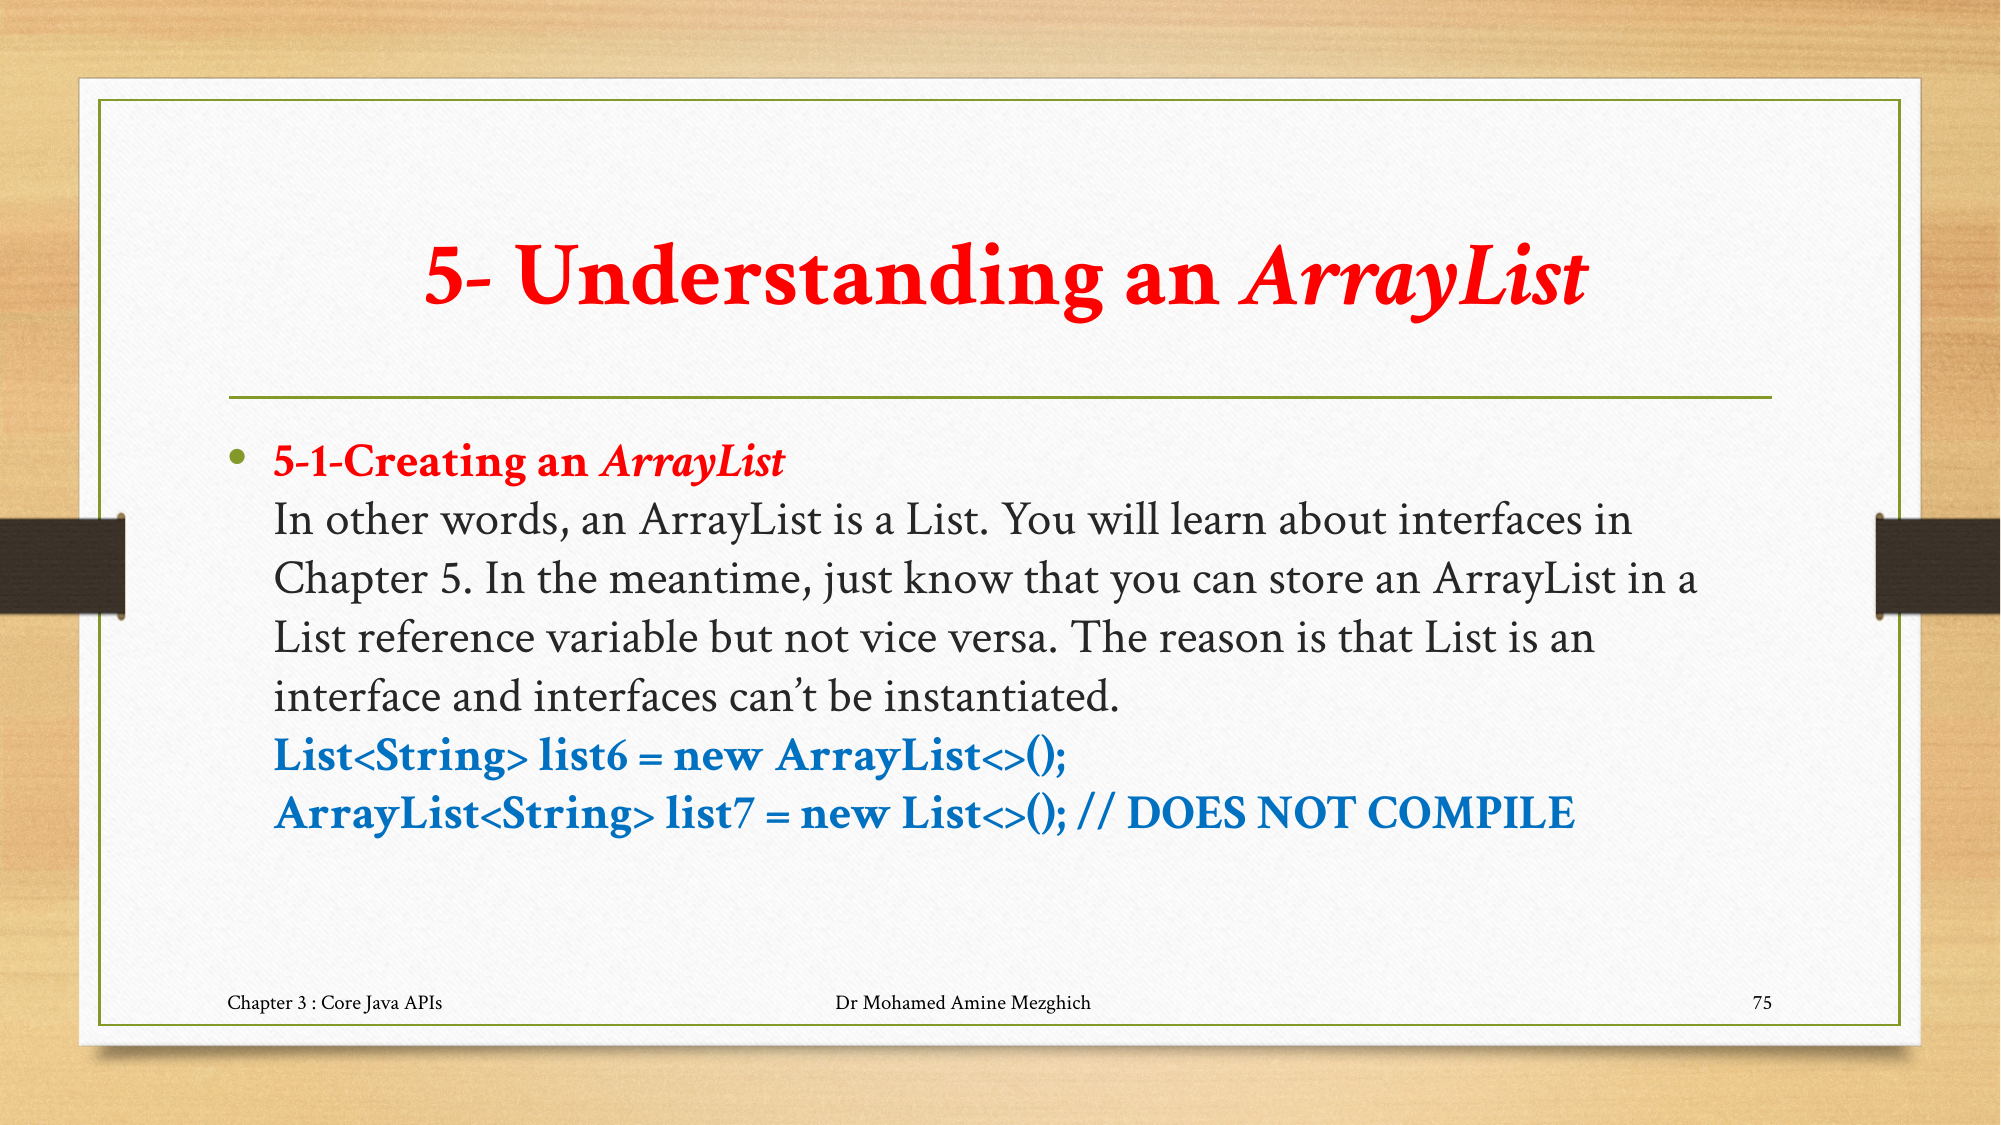

# 5- Understanding an ArrayList
5-1-Creating an ArrayList
In other words, an ArrayList is a List. You will learn about interfaces in Chapter 5. In the meantime, just know that you can store an ArrayList in a List reference variable but not vice versa. The reason is that List is an interface and interfaces can’t be instantiated.
List<String> list6 = new ArrayList<>();
ArrayList<String> list7 = new List<>(); // DOES NOT COMPILE
Chapter 3 : Core Java APIs                                                                                   Dr Mohamed Amine Mezghich
75